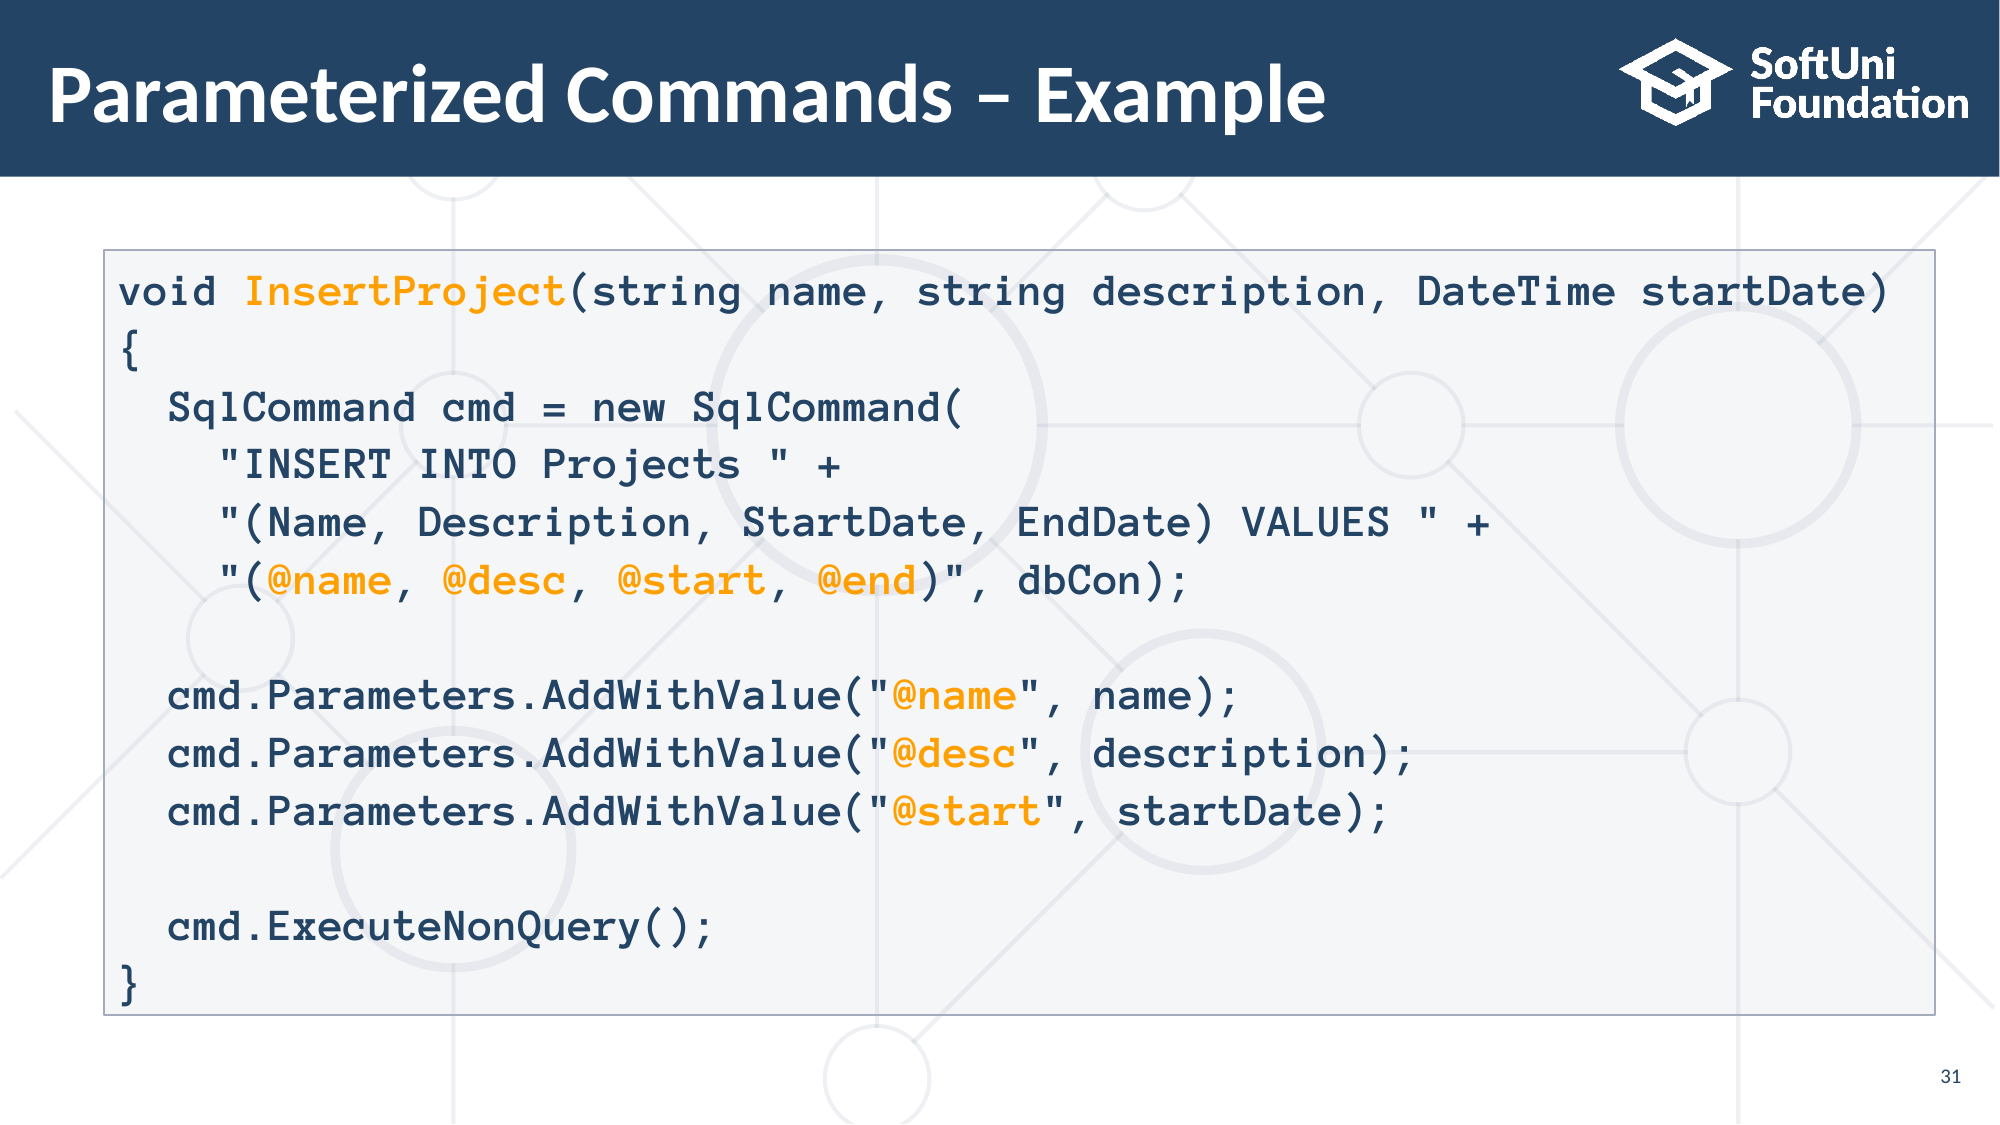

# Parameterized Commands – Example
void InsertProject(string name, string description, DateTime startDate)
{
  SqlCommand cmd = new SqlCommand(
    "INSERT INTO Projects " +
    "(Name, Description, StartDate, EndDate) VALUES " +
    "(@name, @desc, @start, @end)", dbCon);

  cmd.Parameters.AddWithValue("@name", name);
  cmd.Parameters.AddWithValue("@desc", description);
  cmd.Parameters.AddWithValue("@start", startDate);

  cmd.ExecuteNonQuery();
}
31